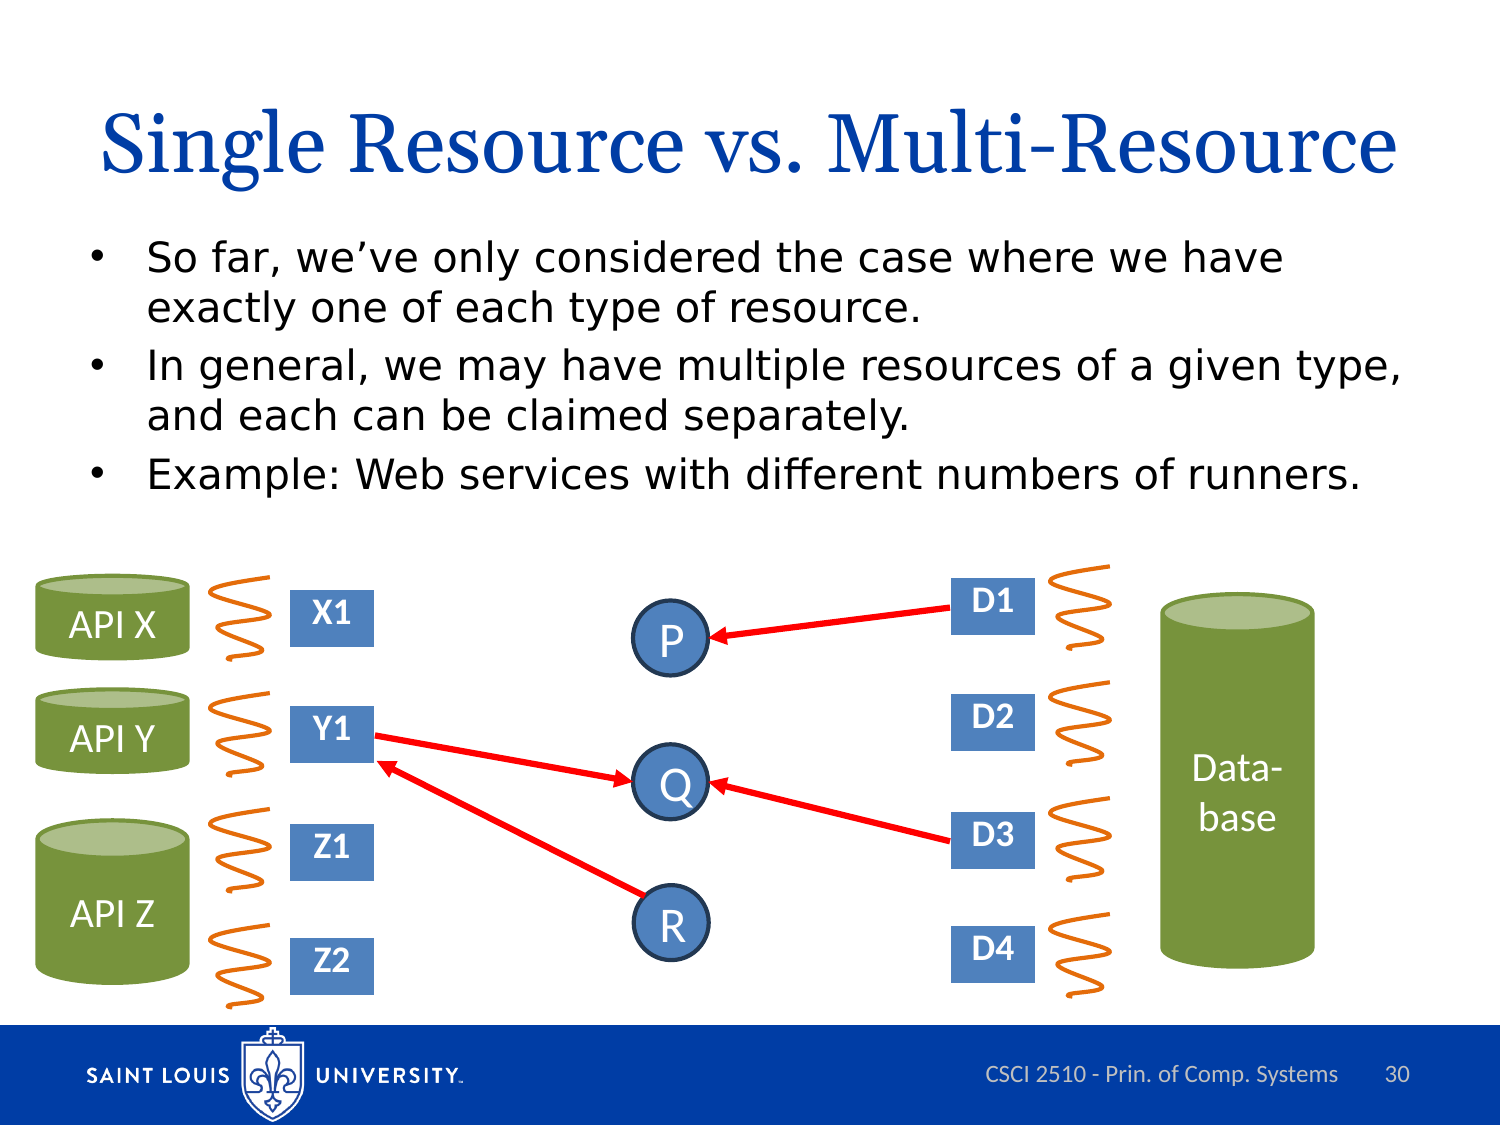

# Single Resource vs. Multi-Resource
So far, we’ve only considered the case where we have exactly one of each type of resource.
In general, we may have multiple resources of a given type, and each can be claimed separately.
Example: Web services with different numbers of runners.

API X

| D1 |
| --- |
| X1 |
| --- |
Data-base
P

API Y

| D2 |
| --- |
| Y1 |
| --- |
Q

| D3 |
| --- |
API Z
| Z1 |
| --- |
R

| D4 |
| --- |
| Z2 |
| --- |
CSCI 2510 - Prin. of Comp. Systems
30